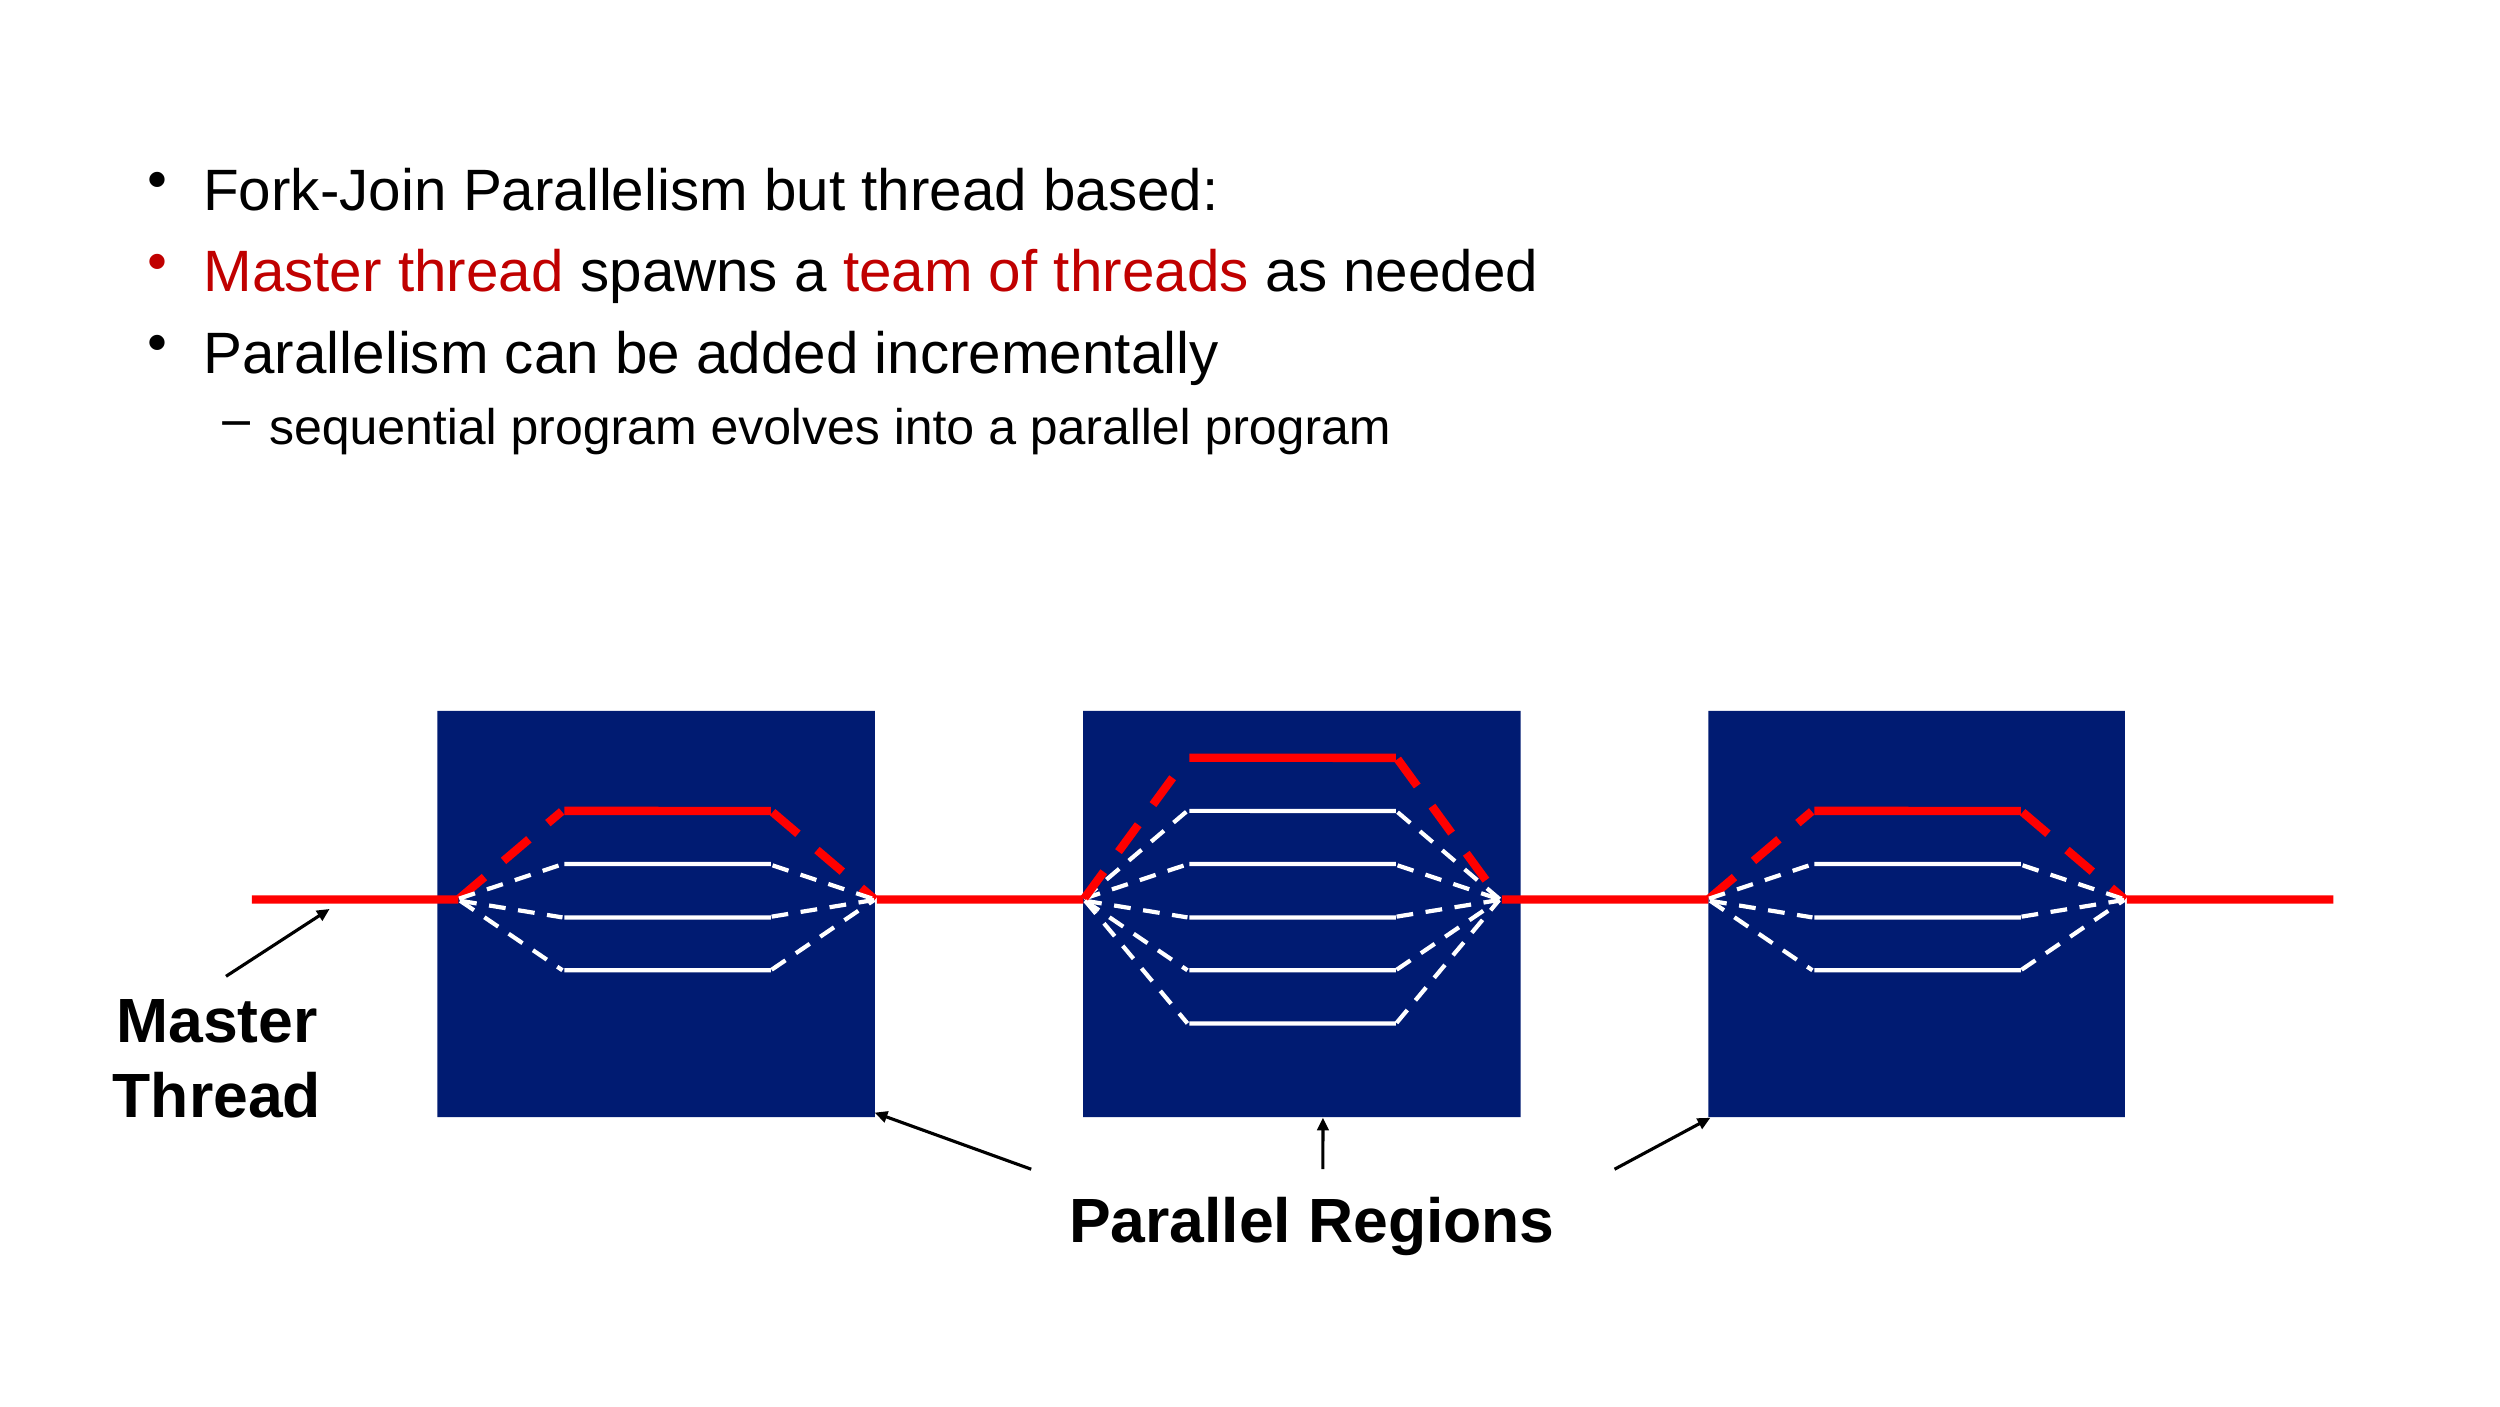

Fork-Join Parallelism but thread based:
Master thread spawns a team of threads as needed
Parallelism can be added incrementally
sequential program evolves into a parallel program

Master Thread

Parallel Regions